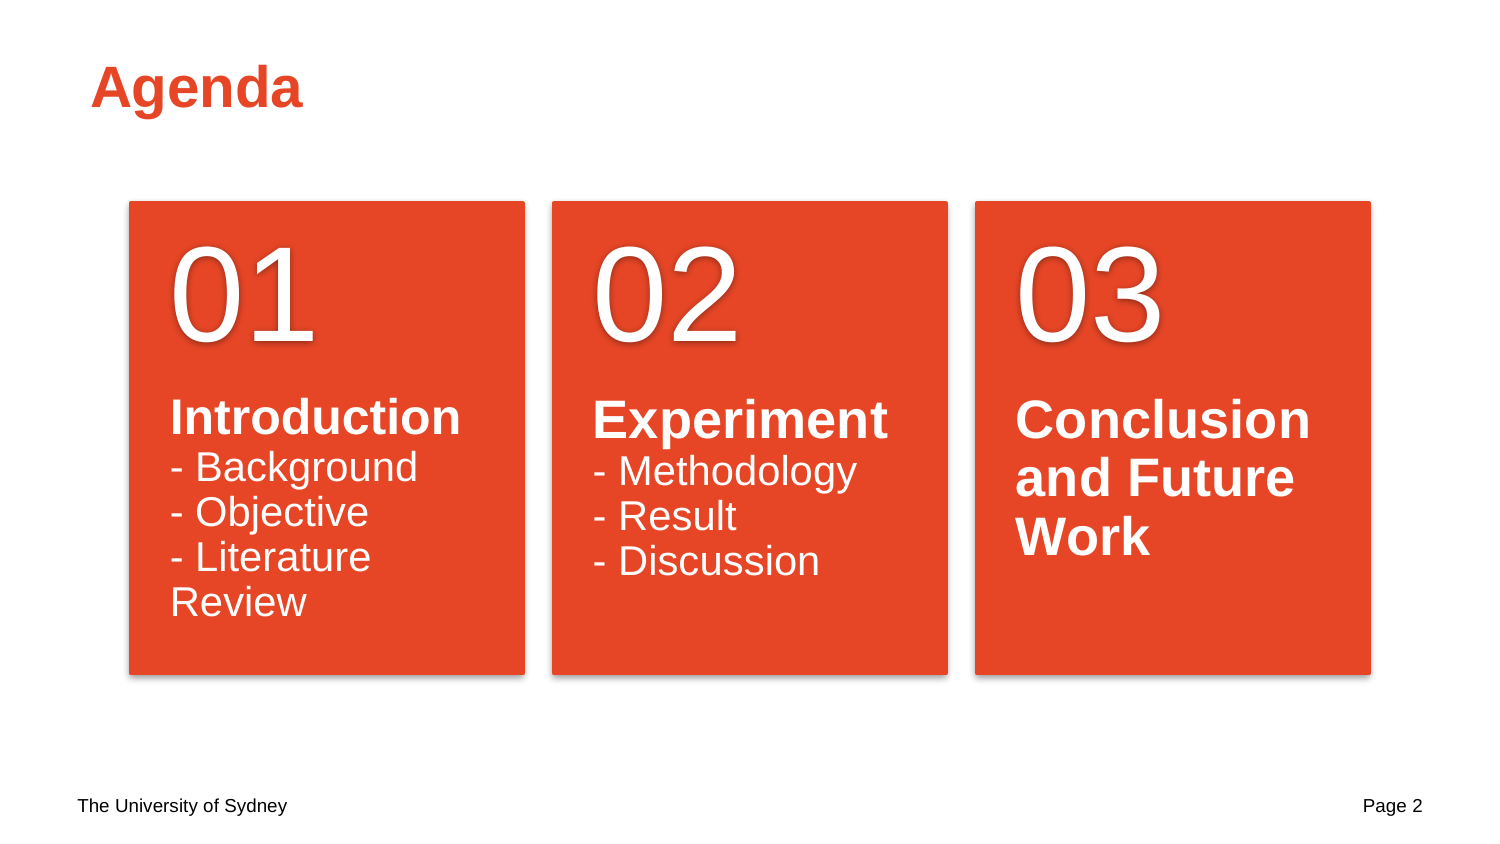

# Agenda
Introduction
- Background
- Objective
- Literature Review
01
Experiment
- Methodology
- Result
- Discussion
02
Conclusion and Future Work
03